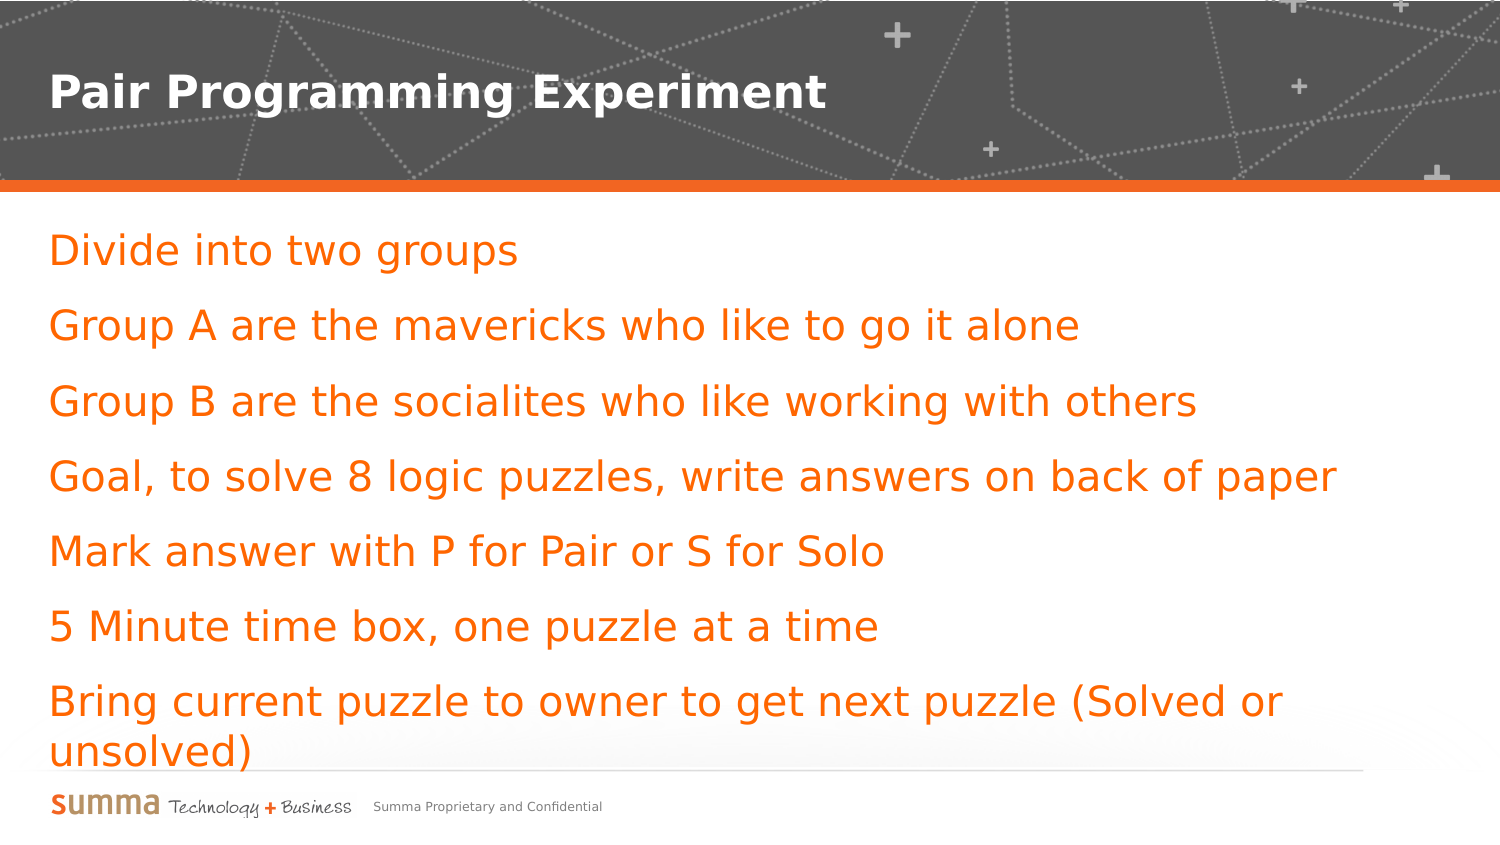

# Pair Programming Experiment
Divide into two groups
Group A are the mavericks who like to go it alone
Group B are the socialites who like working with others
Goal, to solve 8 logic puzzles, write answers on back of paper
Mark answer with P for Pair or S for Solo
5 Minute time box, one puzzle at a time
Bring current puzzle to owner to get next puzzle (Solved or unsolved)